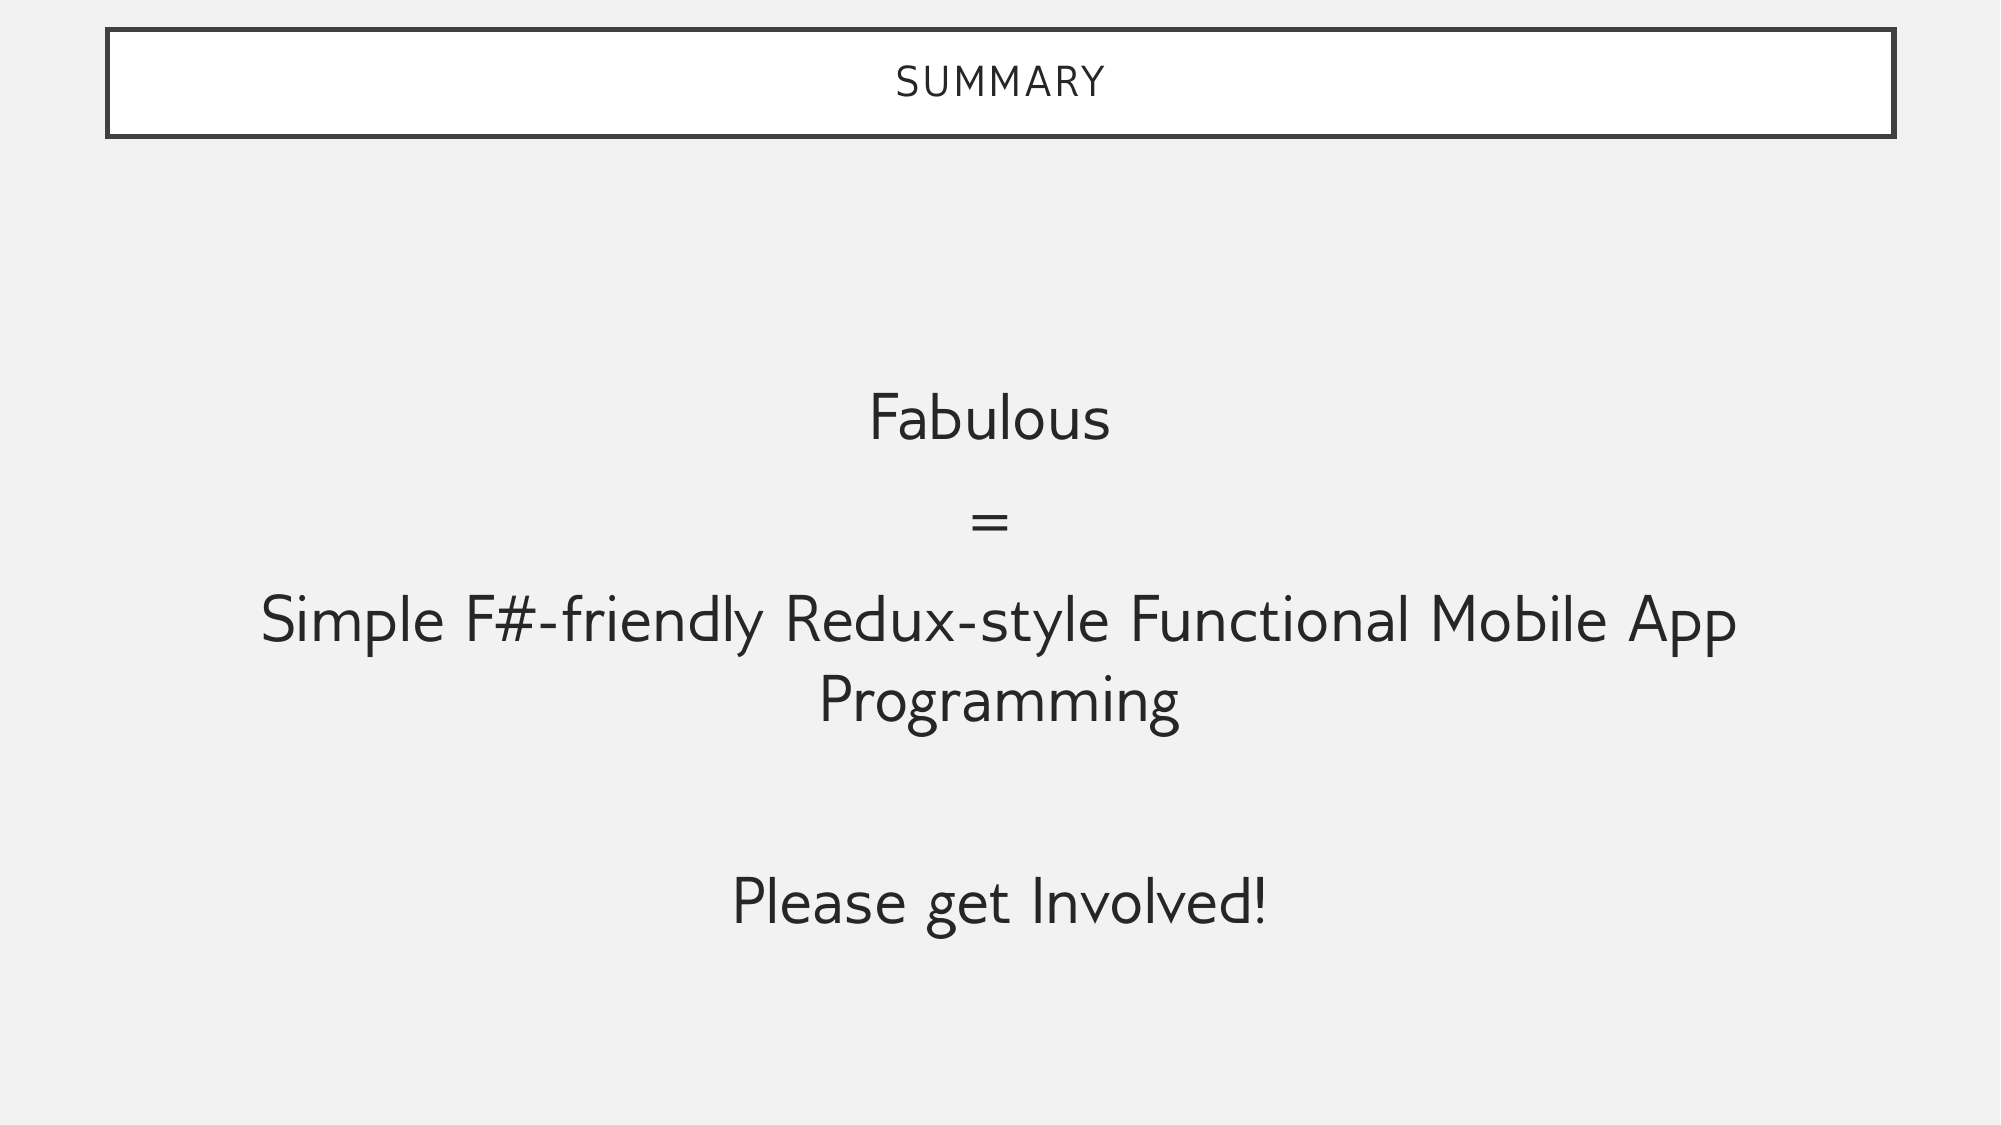

# SUMMARY

Fabulous
=
Simple F#-friendly Redux-style Functional Mobile App Programming

Please get Involved!